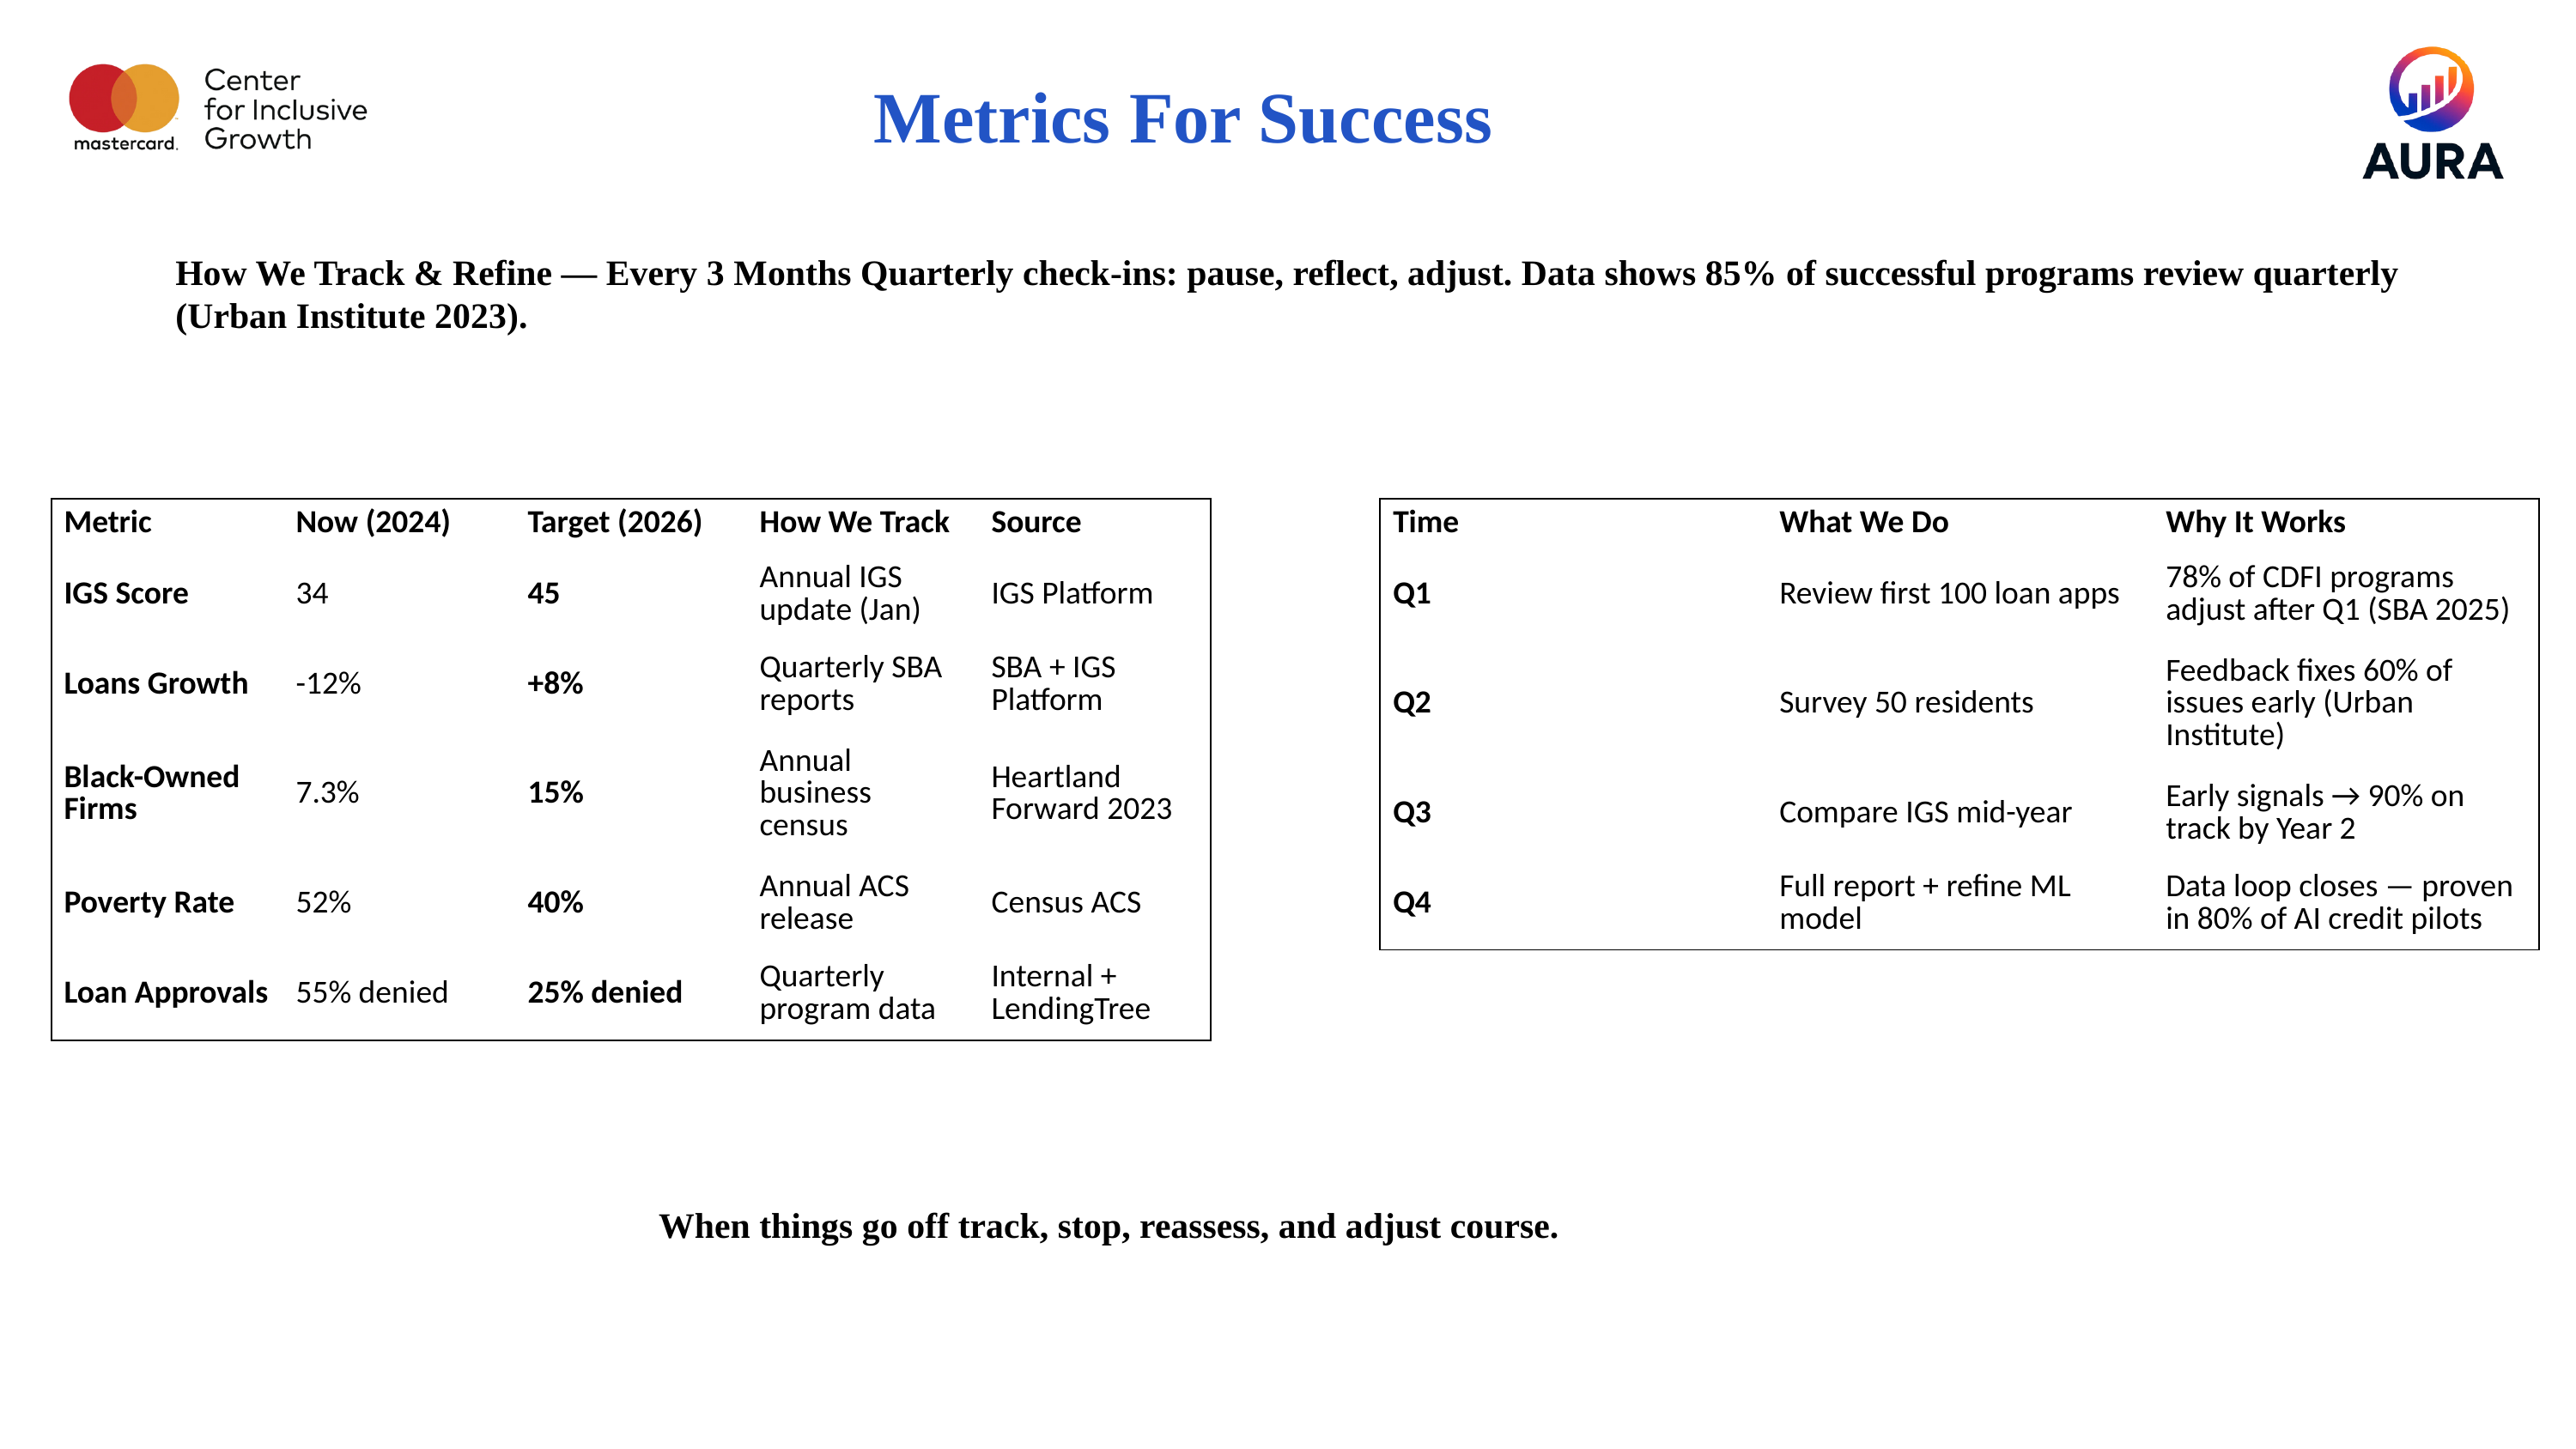

Metrics For Success
How We Track & Refine — Every 3 Months Quarterly check-ins: pause, reflect, adjust. Data shows 85% of successful programs review quarterly
(Urban Institute 2023).
| Metric | Now (2024) | Target (2026) | How We Track | Source |
| --- | --- | --- | --- | --- |
| IGS Score | 34 | 45 | Annual IGS update (Jan) | IGS Platform |
| Loans Growth | -12% | +8% | Quarterly SBA reports | SBA + IGS Platform |
| Black-Owned Firms | 7.3% | 15% | Annual business census | Heartland Forward 2023 |
| Poverty Rate | 52% | 40% | Annual ACS release | Census ACS |
| Loan Approvals | 55% denied | 25% denied | Quarterly program data | Internal + LendingTree |
| Time | What We Do | Why It Works |
| --- | --- | --- |
| Q1 | Review first 100 loan apps | 78% of CDFI programs adjust after Q1 (SBA 2025) |
| Q2 | Survey 50 residents | Feedback fixes 60% of issues early (Urban Institute) |
| Q3 | Compare IGS mid-year | Early signals → 90% on track by Year 2 |
| Q4 | Full report + refine ML model | Data loop closes — proven in 80% of AI credit pilots |
When things go off track, stop, reassess, and adjust course.